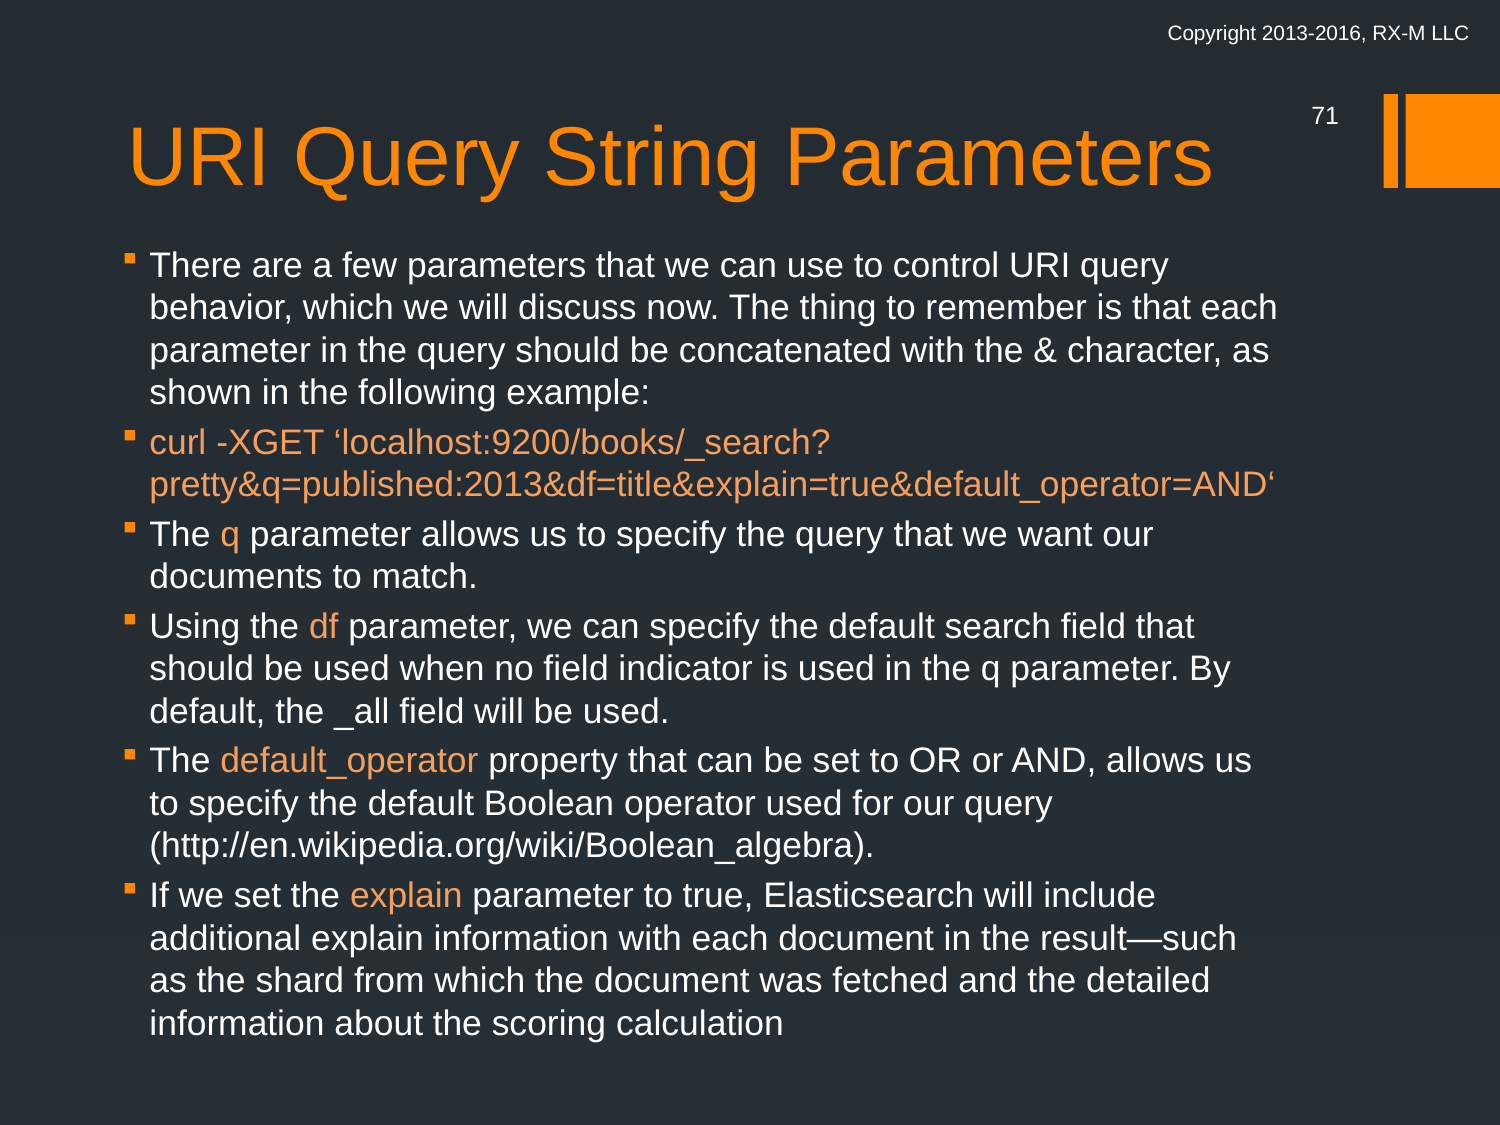

Copyright 2013-2016, RX-M LLC
# URI Query String Parameters
71
There are a few parameters that we can use to control URI query behavior, which we will discuss now. The thing to remember is that each parameter in the query should be concatenated with the & character, as shown in the following example:
curl -XGET ‘localhost:9200/books/_search?pretty&q=published:2013&df=title&explain=true&default_operator=AND‘
The q parameter allows us to specify the query that we want our documents to match.
Using the df parameter, we can specify the default search field that should be used when no field indicator is used in the q parameter. By default, the _all field will be used.
The default_operator property that can be set to OR or AND, allows us to specify the default Boolean operator used for our query (http://en.wikipedia.org/wiki/Boolean_algebra).
If we set the explain parameter to true, Elasticsearch will include additional explain information with each document in the result—such as the shard from which the document was fetched and the detailed information about the scoring calculation